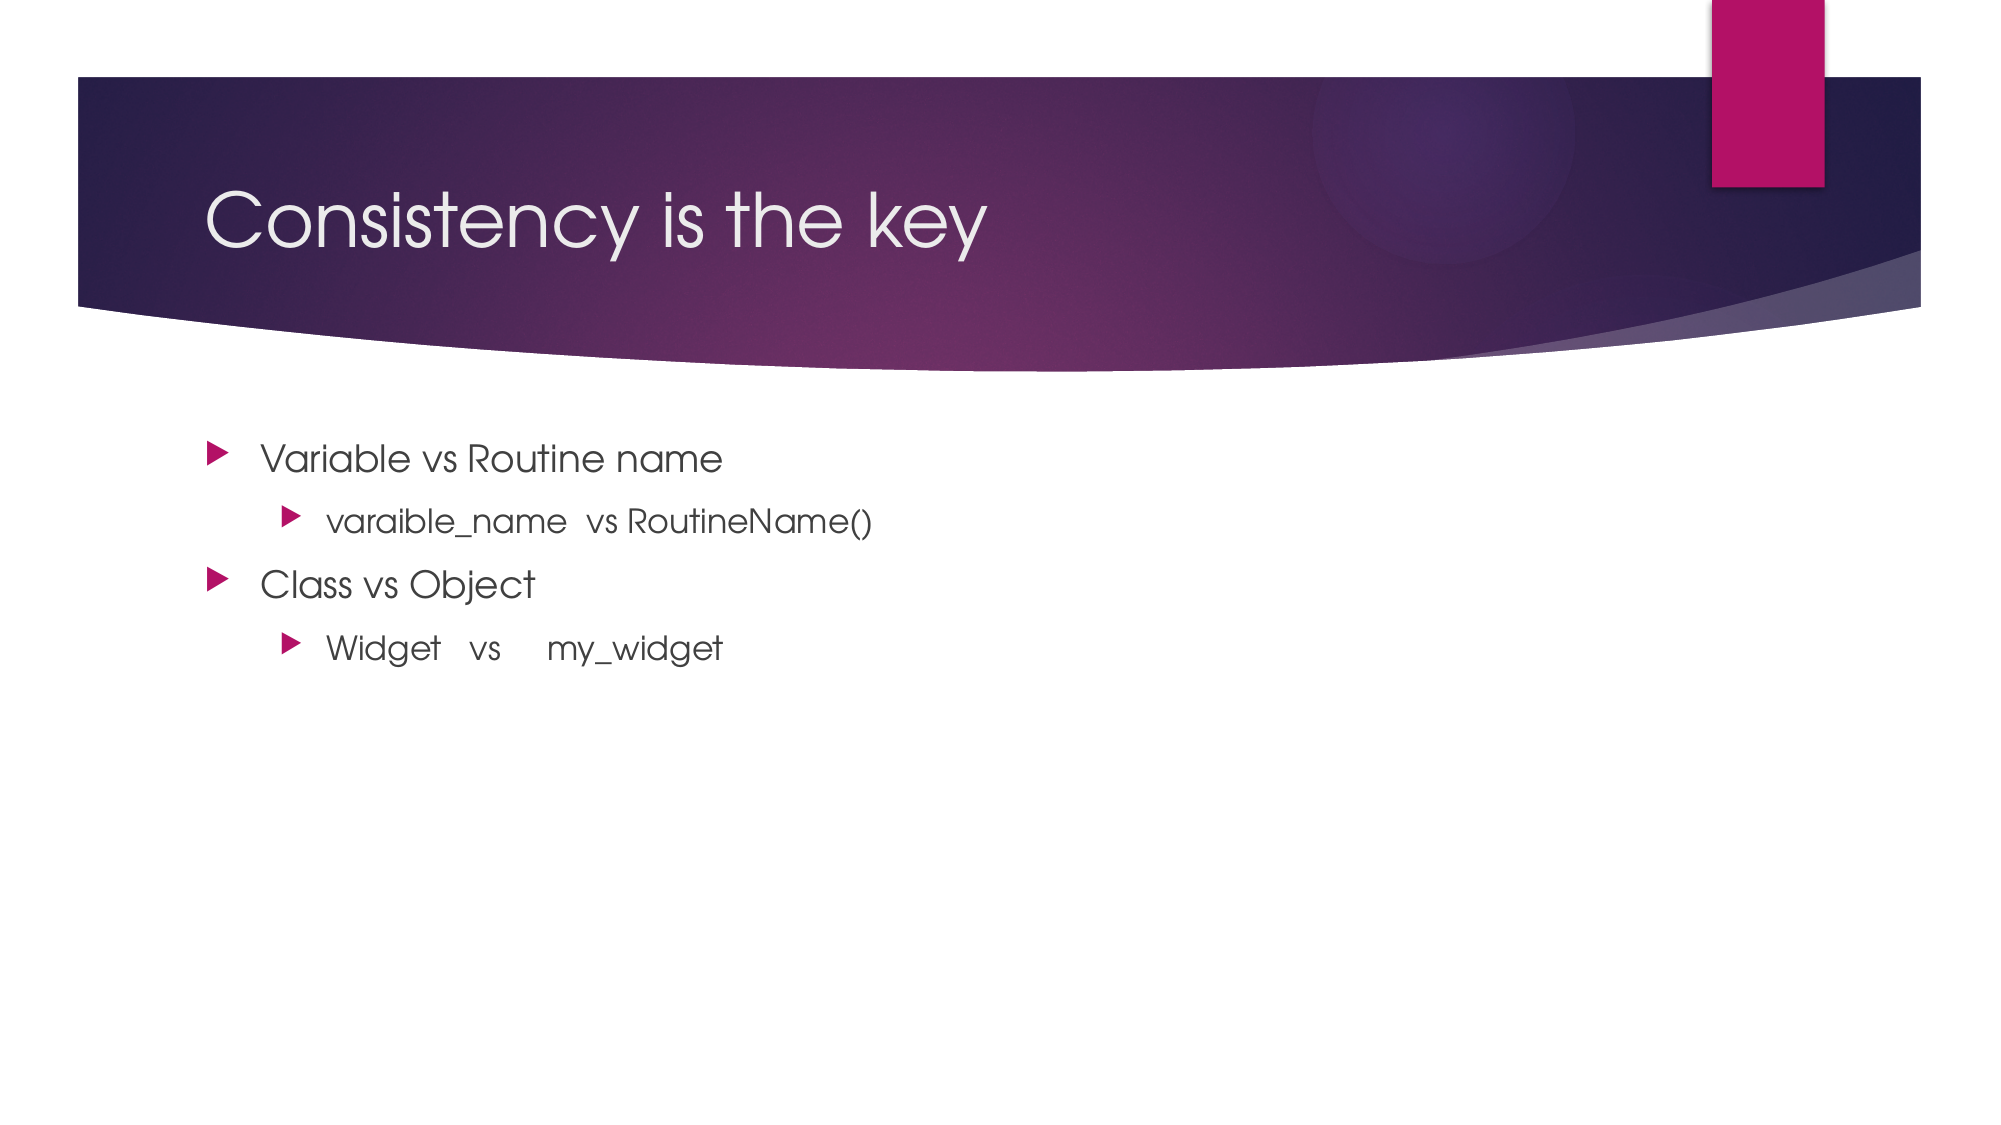

# Consistency is the key
Variable vs Routine name
varaible_name  vs RoutineName()
Class vs Object
Widget   vs     my_widget